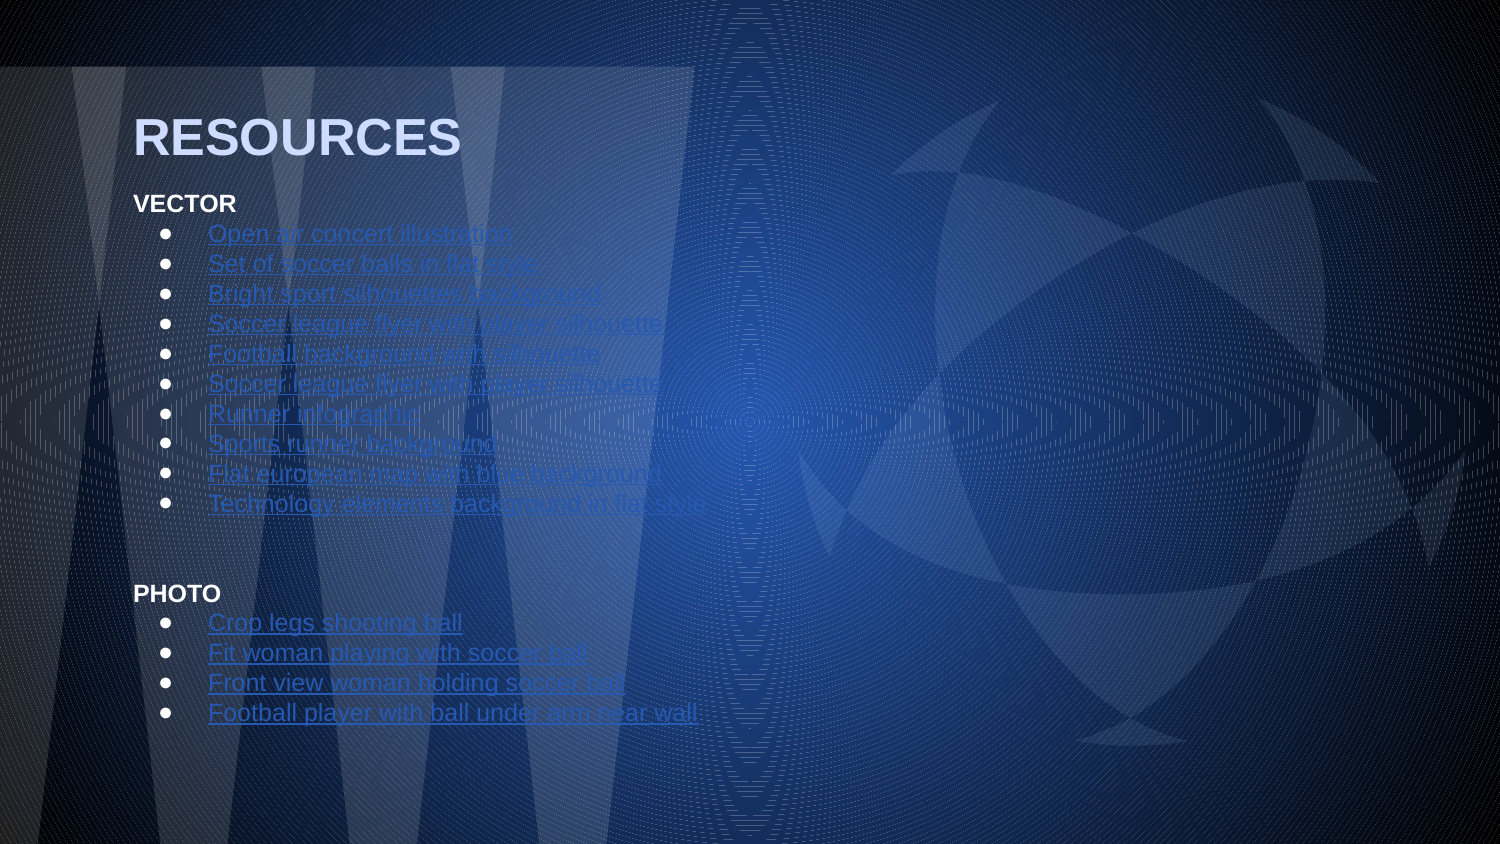

# RESOURCES
VECTOR
Open air concert illustration
Set of soccer balls in flat style
Bright sport silhouettes background
Soccer league flyer with player silhouette
Football background with silhouette
Soccer league flyer with player silhouette
Runner infographic
Sports runner background
Flat european map with blue background
Technology elements background in flat style

PHOTO
Crop legs shooting ball
Fit woman playing with soccer ball
Front view woman holding soccer ball
Football player with ball under arm near wall